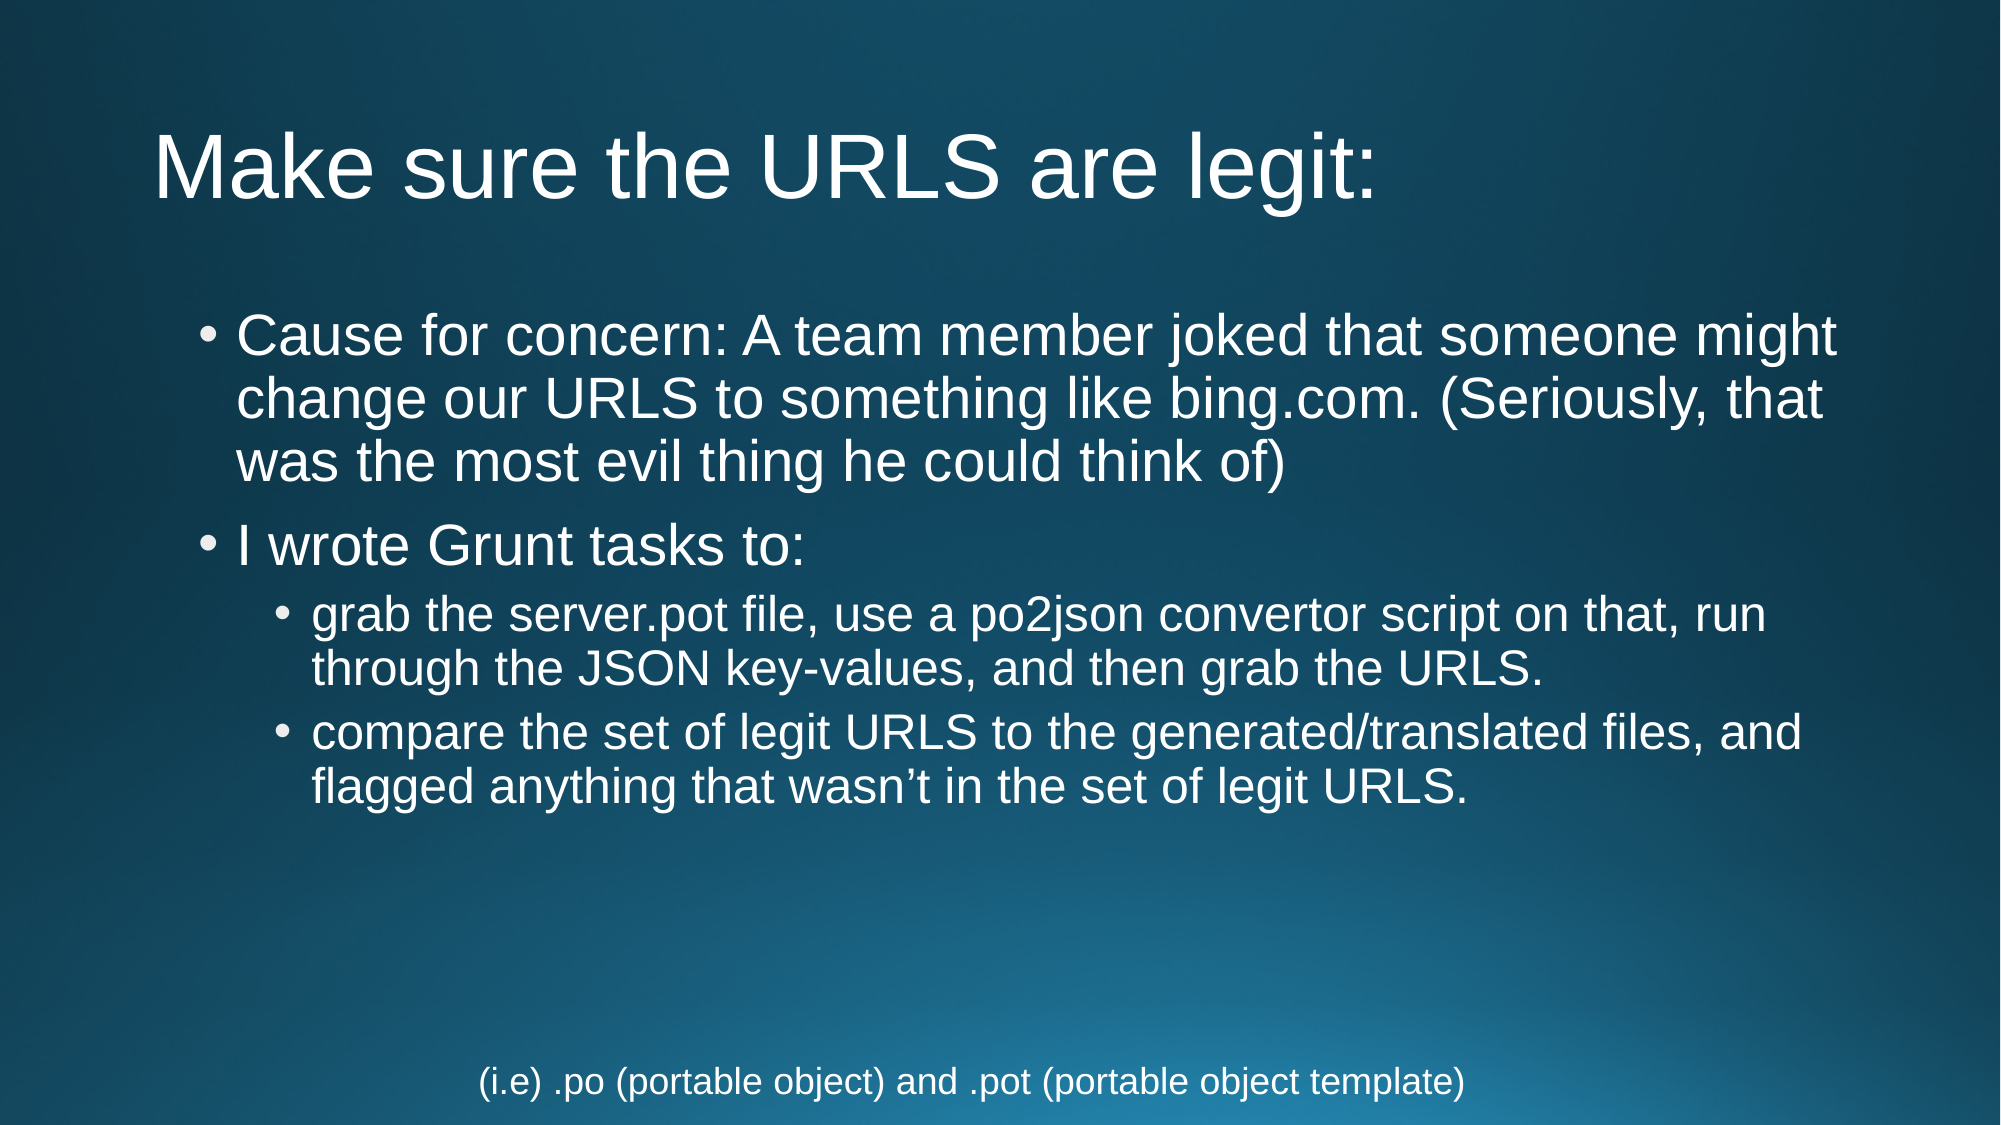

# Make sure the URLS are legit:

Cause for concern: A team member joked that someone might change our URLS to something like bing.com. (Seriously, that was the most evil thing he could think of)
I wrote Grunt tasks to:
grab the server.pot file, use a po2json convertor script on that, run through the JSON key-values, and then grab the URLS.
compare the set of legit URLS to the generated/translated files, and flagged anything that wasn’t in the set of legit URLS.
(i.e) .po (portable object) and .pot (portable object template)